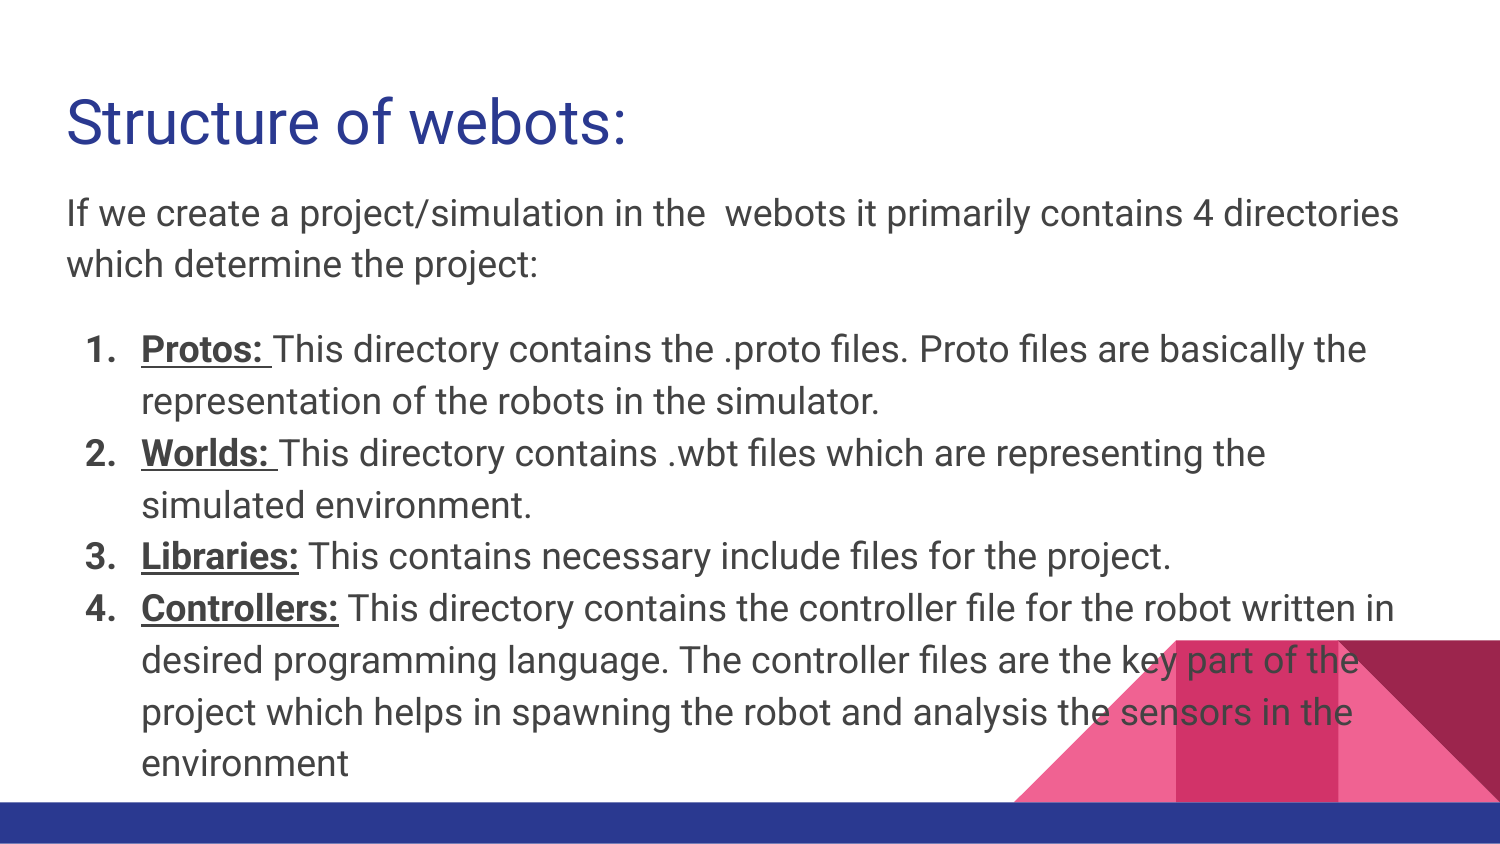

# Structure of webots:
If we create a project/simulation in the  webots it primarily contains 4 directories which determine the project:
Protos: This directory contains the .proto files. Proto files are basically the representation of the robots in the simulator.
Worlds: This directory contains .wbt files which are representing the simulated environment.
Libraries: This contains necessary include files for the project.
Controllers: This directory contains the controller file for the robot written in desired programming language. The controller files are the key part of the project which helps in spawning the robot and analysis the sensors in the environment